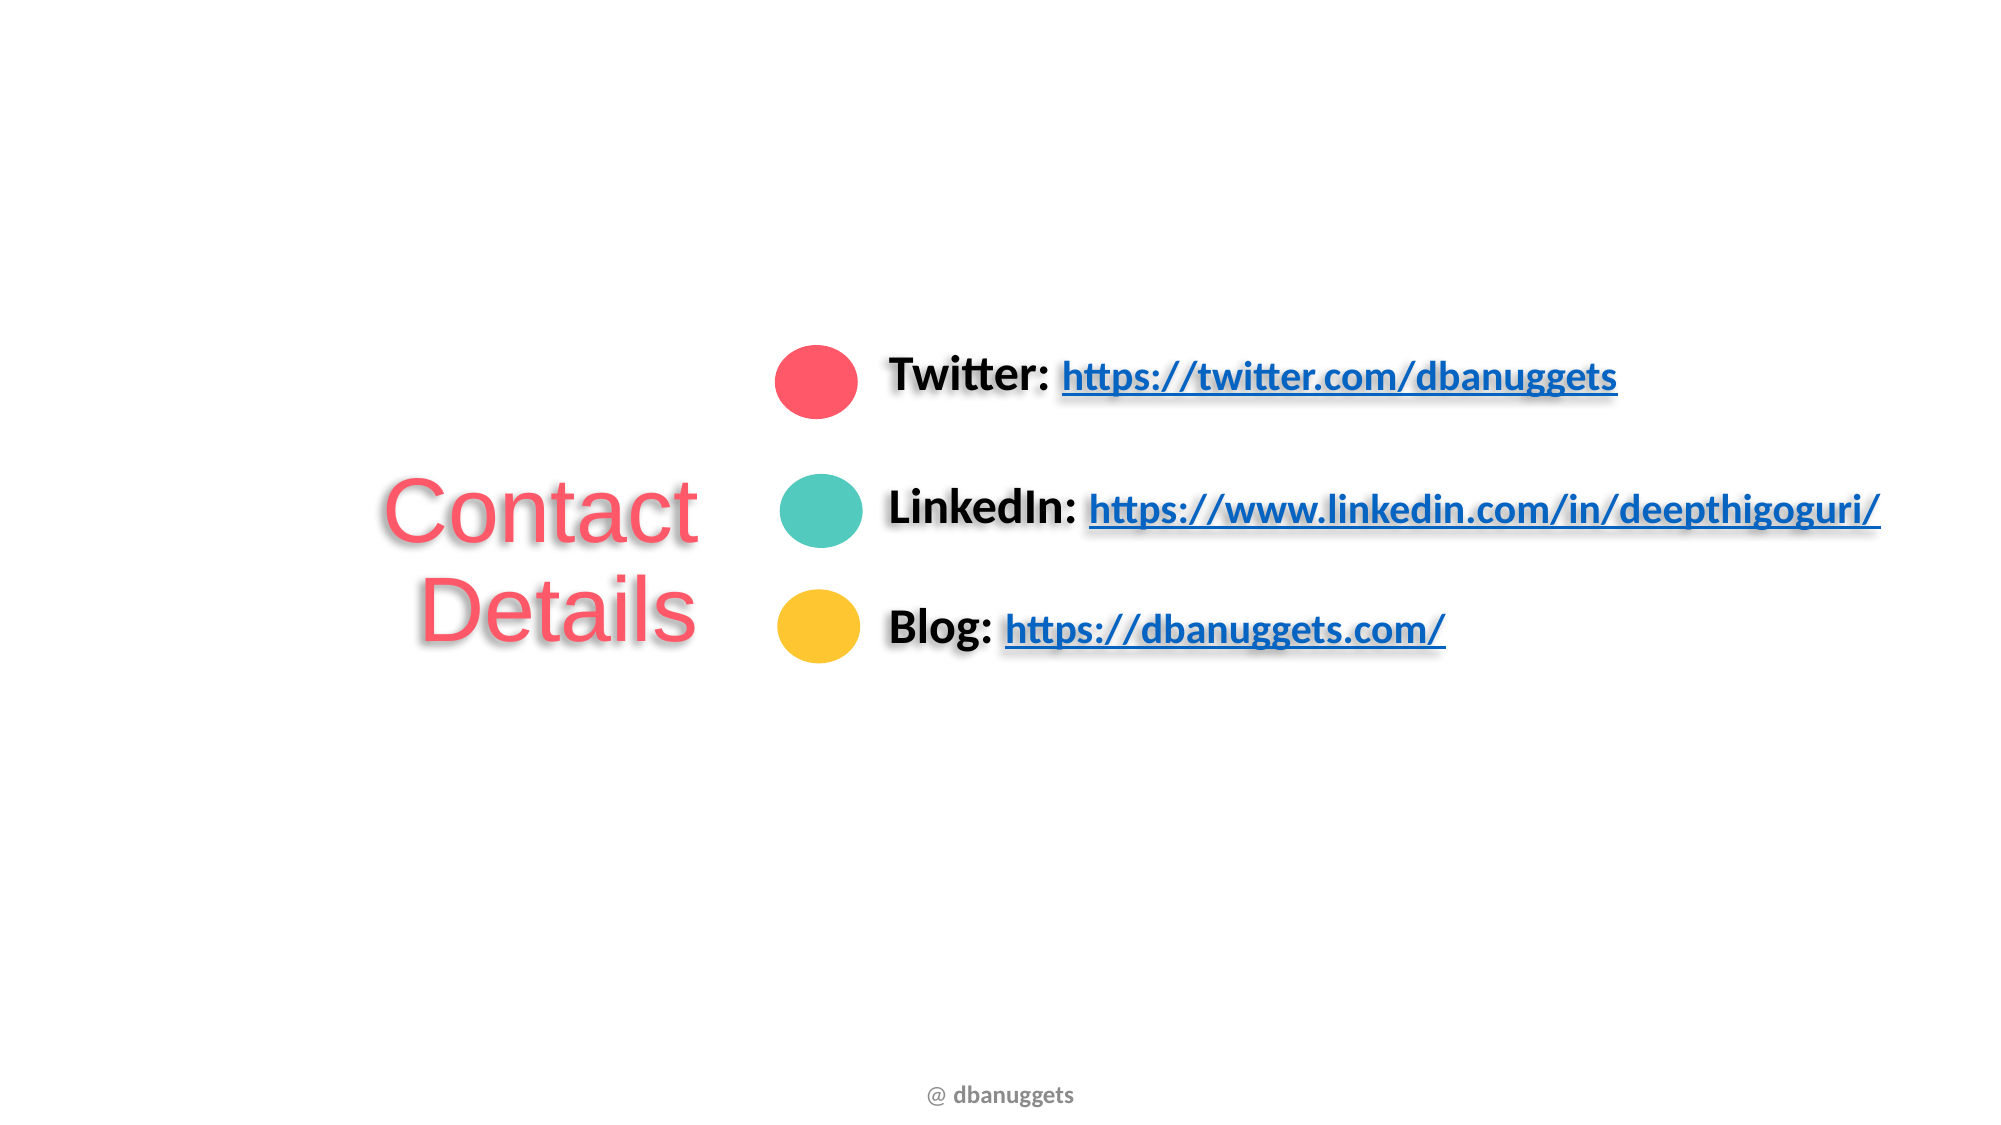

Contact
Details
Twitter: https://twitter.com/dbanuggets

LinkedIn: https://www.linkedin.com/in/deepthigoguri/
Blog: https://dbanuggets.com/

@ dbanuggets